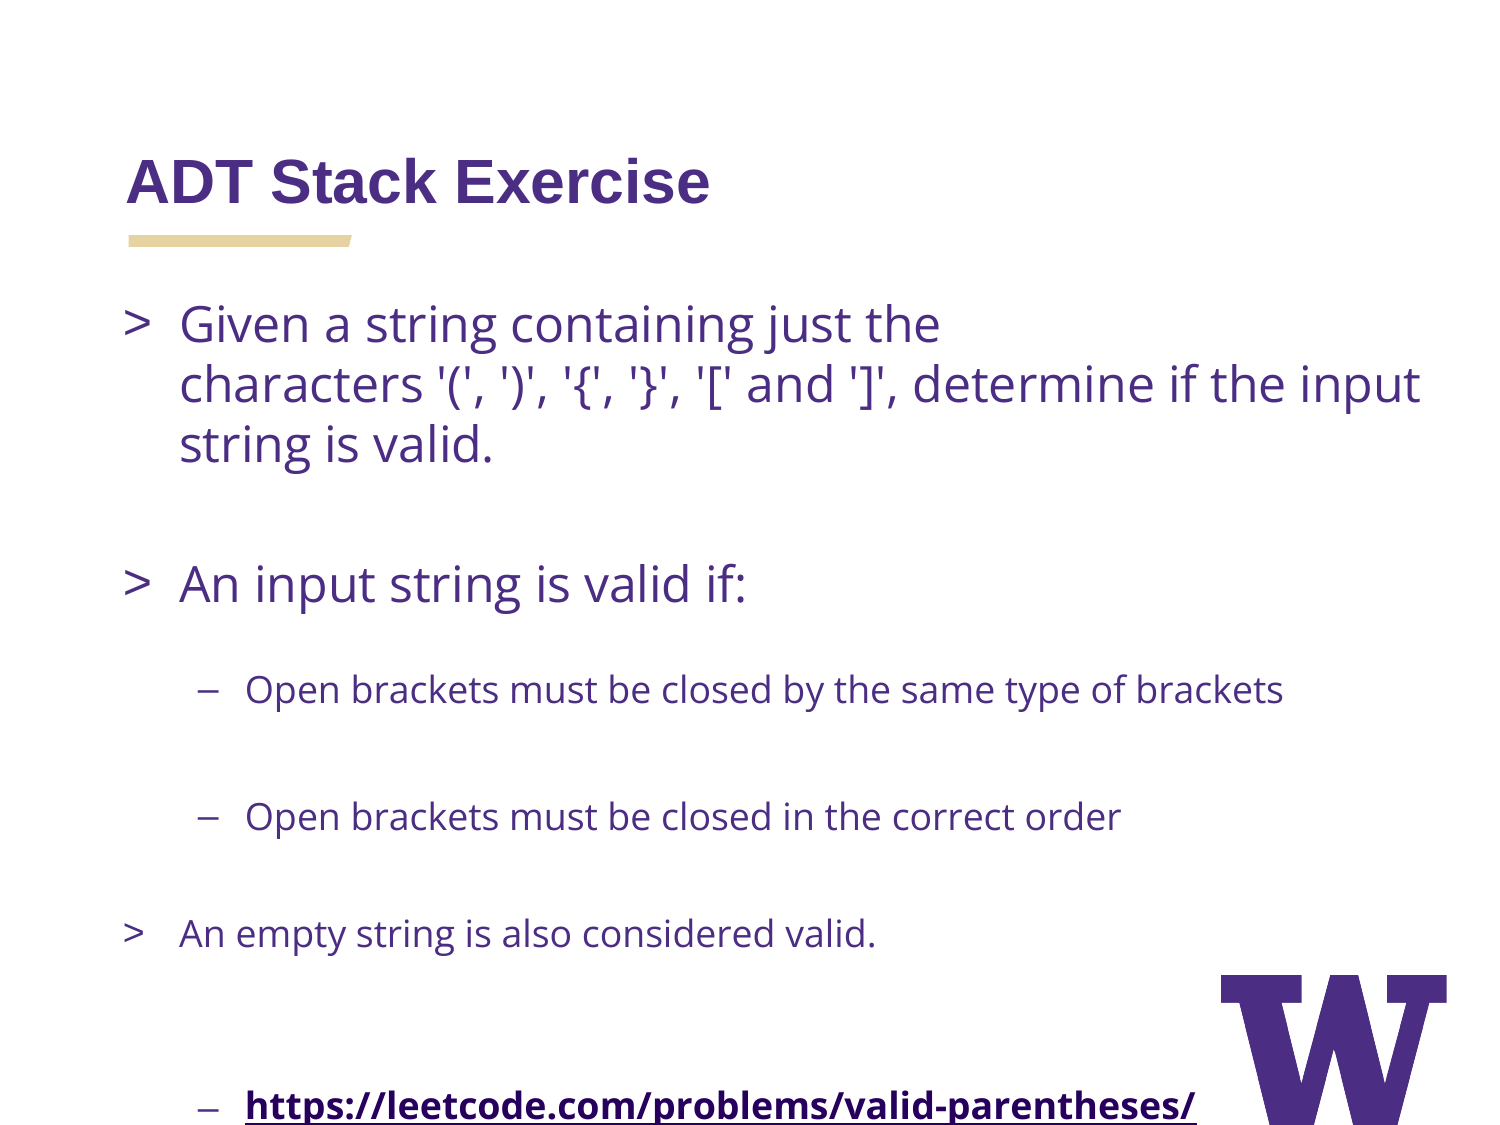

# ADT Stack Exercise
Given a string containing just the characters '(', ')', '{', '}', '[' and ']', determine if the input string is valid.

An input string is valid if:

Open brackets must be closed by the same type of brackets

Open brackets must be closed in the correct order

An empty string is also considered valid.

https://leetcode.com/problems/valid-parentheses/